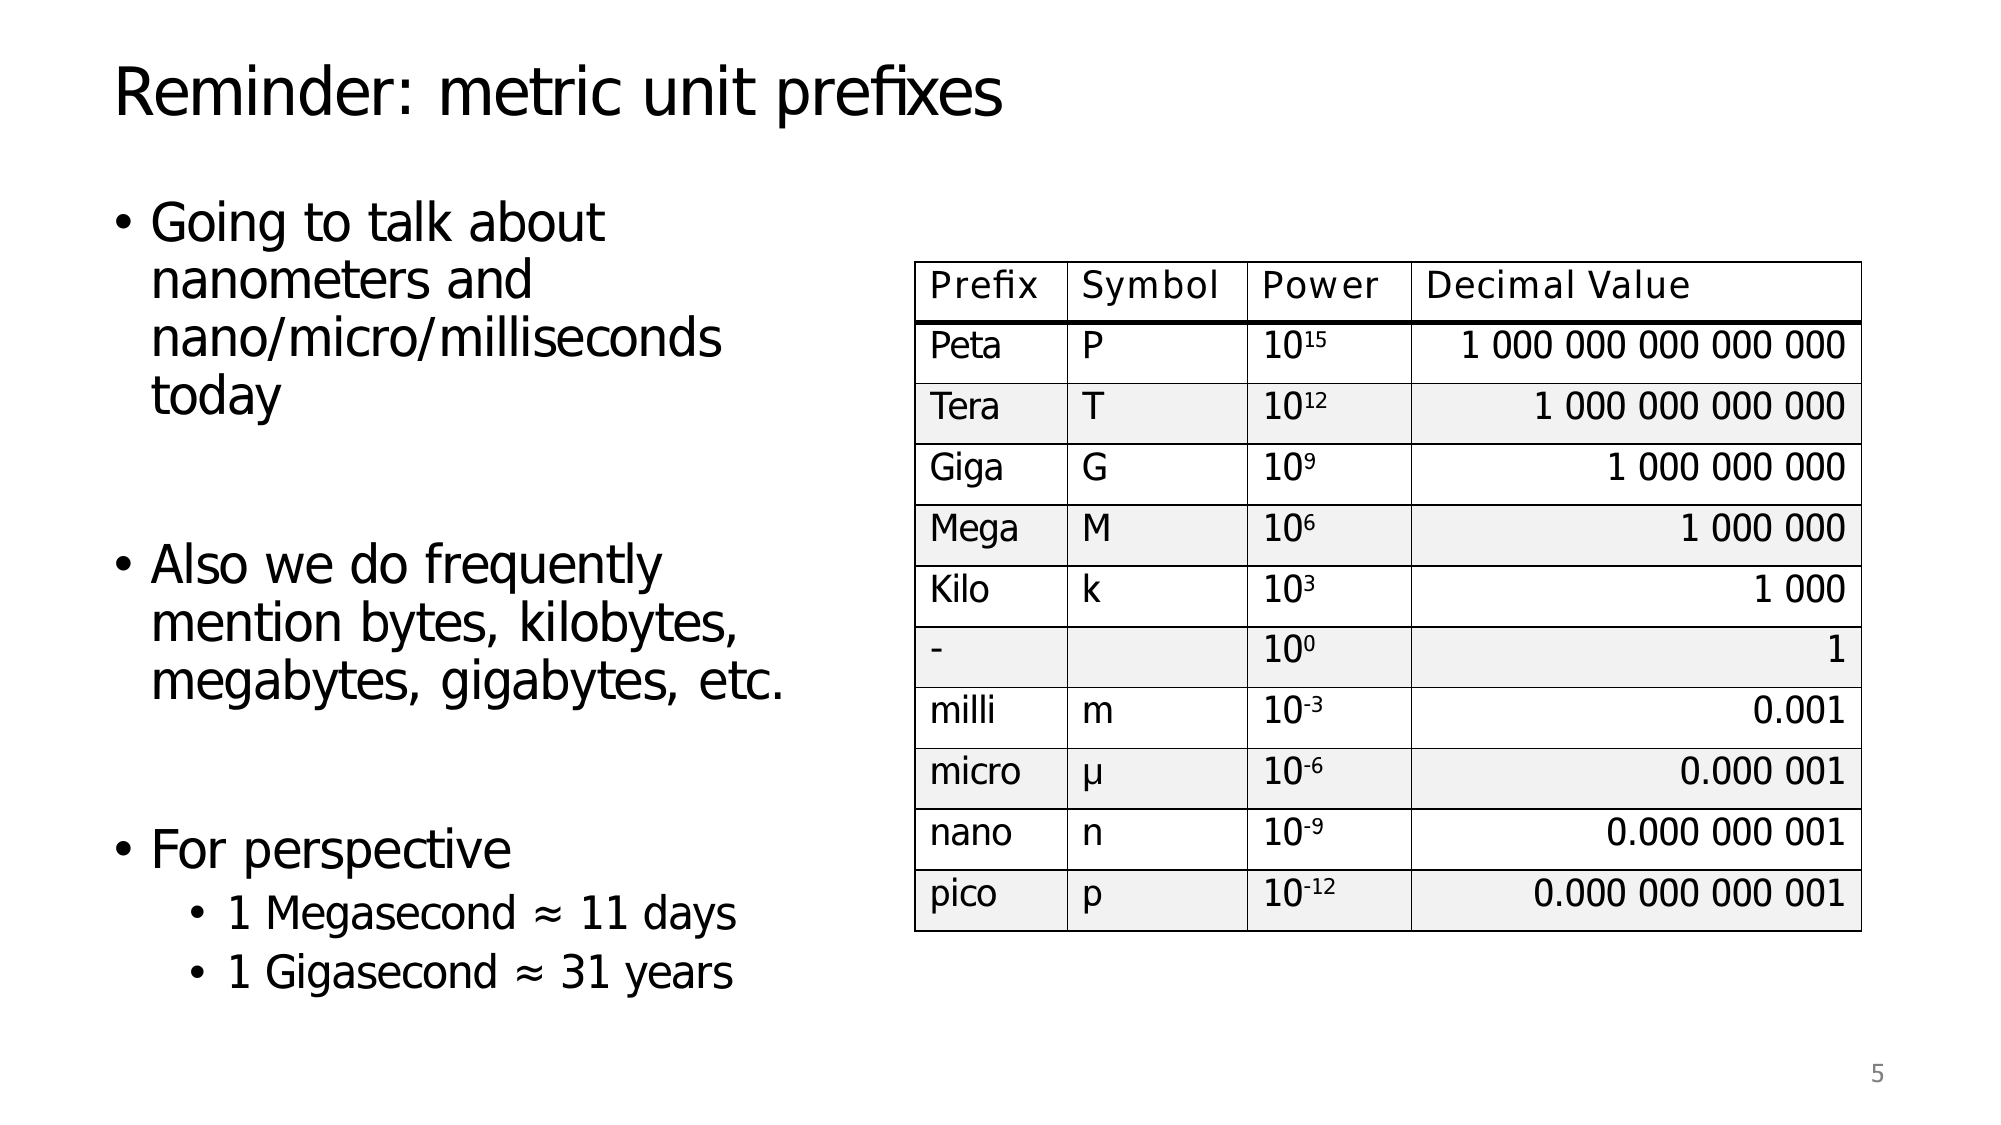

# Reminder: metric unit prefixes
Going to talk about nanometers and nano/micro/milliseconds today

Also we do frequently mention bytes, kilobytes, megabytes, gigabytes, etc.

For perspective
1 Megasecond ≈ 11 days
1 Gigasecond ≈ 31 years
| Prefix | Symbol | Power | Decimal Value |
| --- | --- | --- | --- |
| Peta | P | 1015 | 1 000 000 000 000 000 |
| Tera | T | 1012 | 1 000 000 000 000 |
| Giga | G | 109 | 1 000 000 000 |
| Mega | M | 106 | 1 000 000 |
| Kilo | k | 103 | 1 000 |
| - |  | 100 | 1 |
| milli | m | 10-3 | 0.001 |
| micro | μ | 10-6 | 0.000 001 |
| nano | n | 10-9 | 0.000 000 001 |
| pico | p | 10-12 | 0.000 000 000 001 |
5